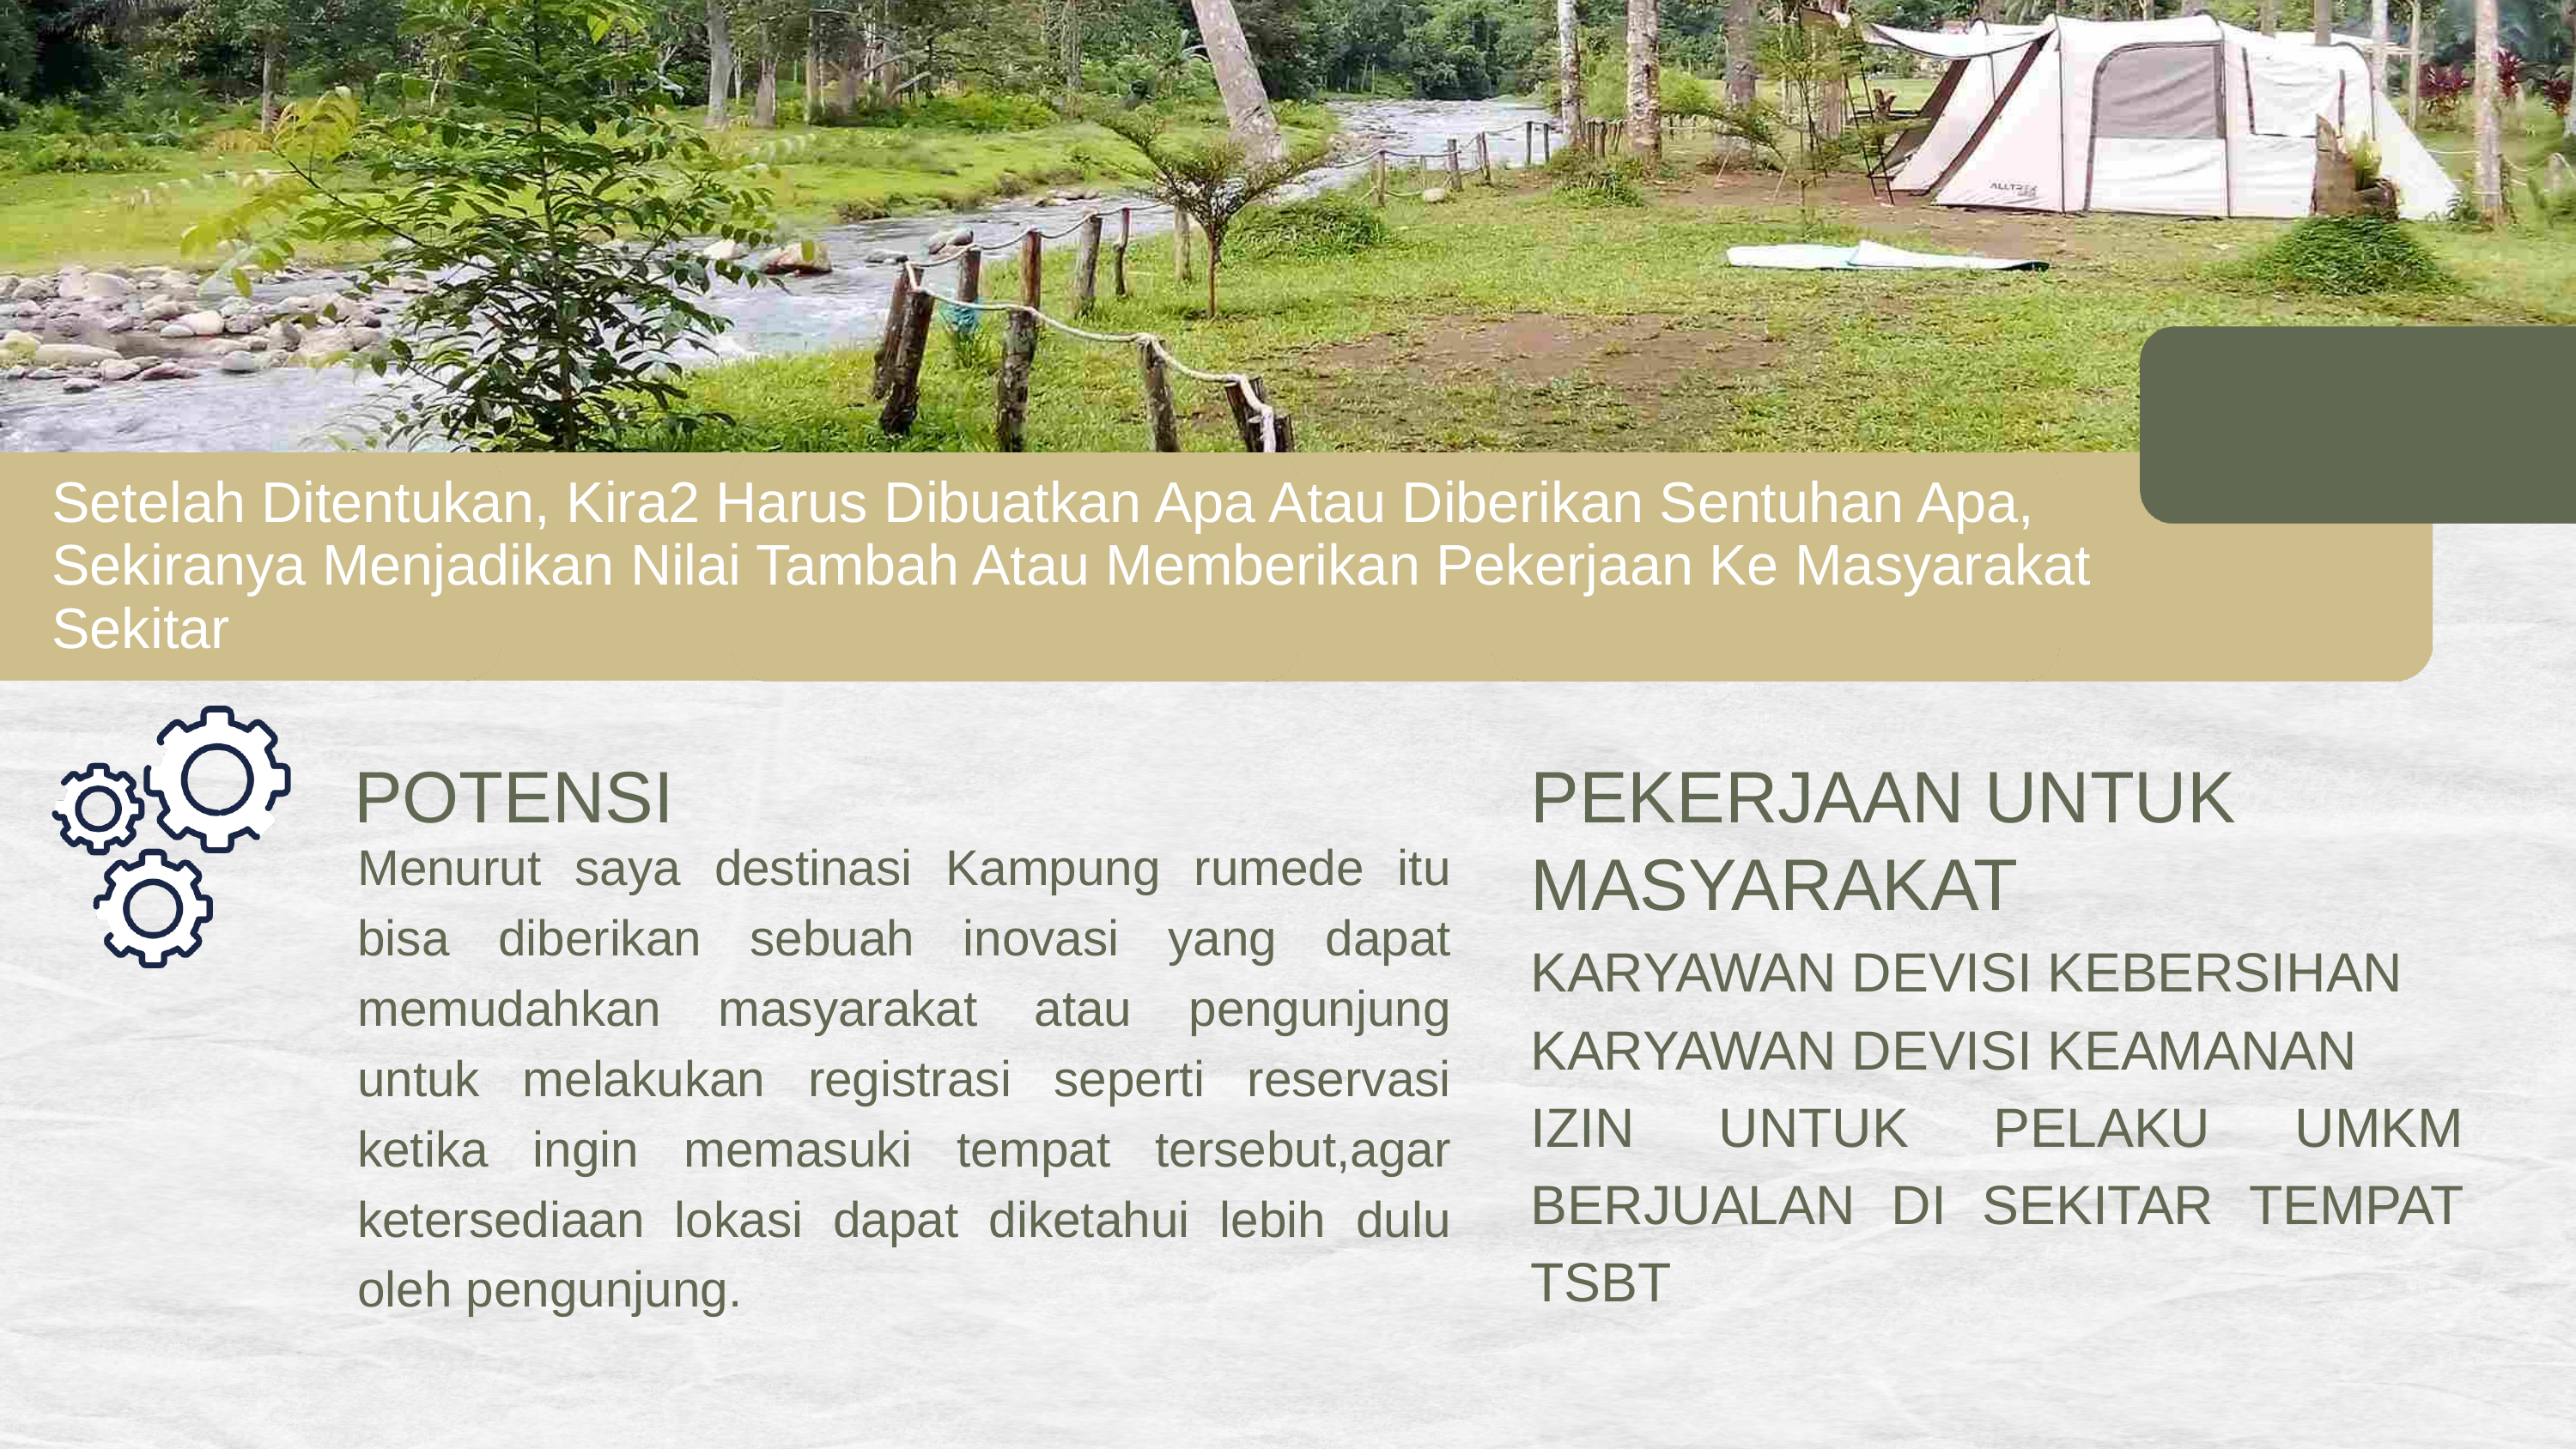

Setelah Ditentukan, Kira2 Harus Dibuatkan Apa Atau Diberikan Sentuhan Apa, Sekiranya Menjadikan Nilai Tambah Atau Memberikan Pekerjaan Ke Masyarakat Sekitar

MOBILE
POTENSI
PEKERJAAN UNTUK MASYARAKAT
Menurut saya destinasi Kampung rumede itu bisa diberikan sebuah inovasi yang dapat memudahkan masyarakat atau pengunjung untuk melakukan registrasi seperti reservasi ketika ingin memasuki tempat tersebut,agar ketersediaan lokasi dapat diketahui lebih dulu oleh pengunjung.
KARYAWAN DEVISI KEBERSIHAN
KARYAWAN DEVISI KEAMANAN
IZIN UNTUK PELAKU UMKM BERJUALAN DI SEKITAR TEMPAT TSBT